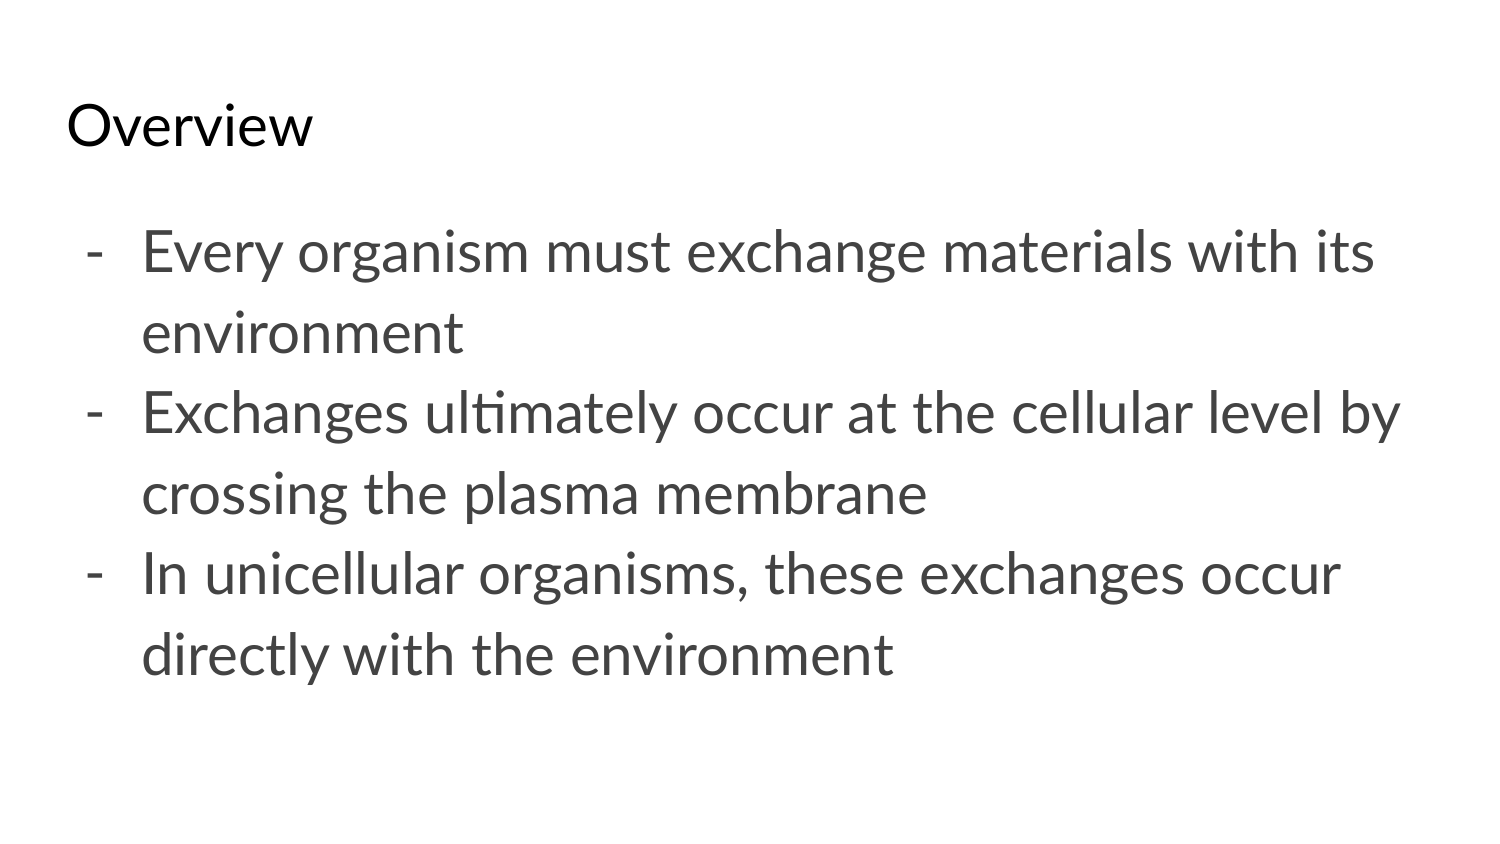

# Overview
Every organism must exchange materials with its environment
Exchanges ultimately occur at the cellular level by crossing the plasma membrane
In unicellular organisms, these exchanges occur directly with the environment